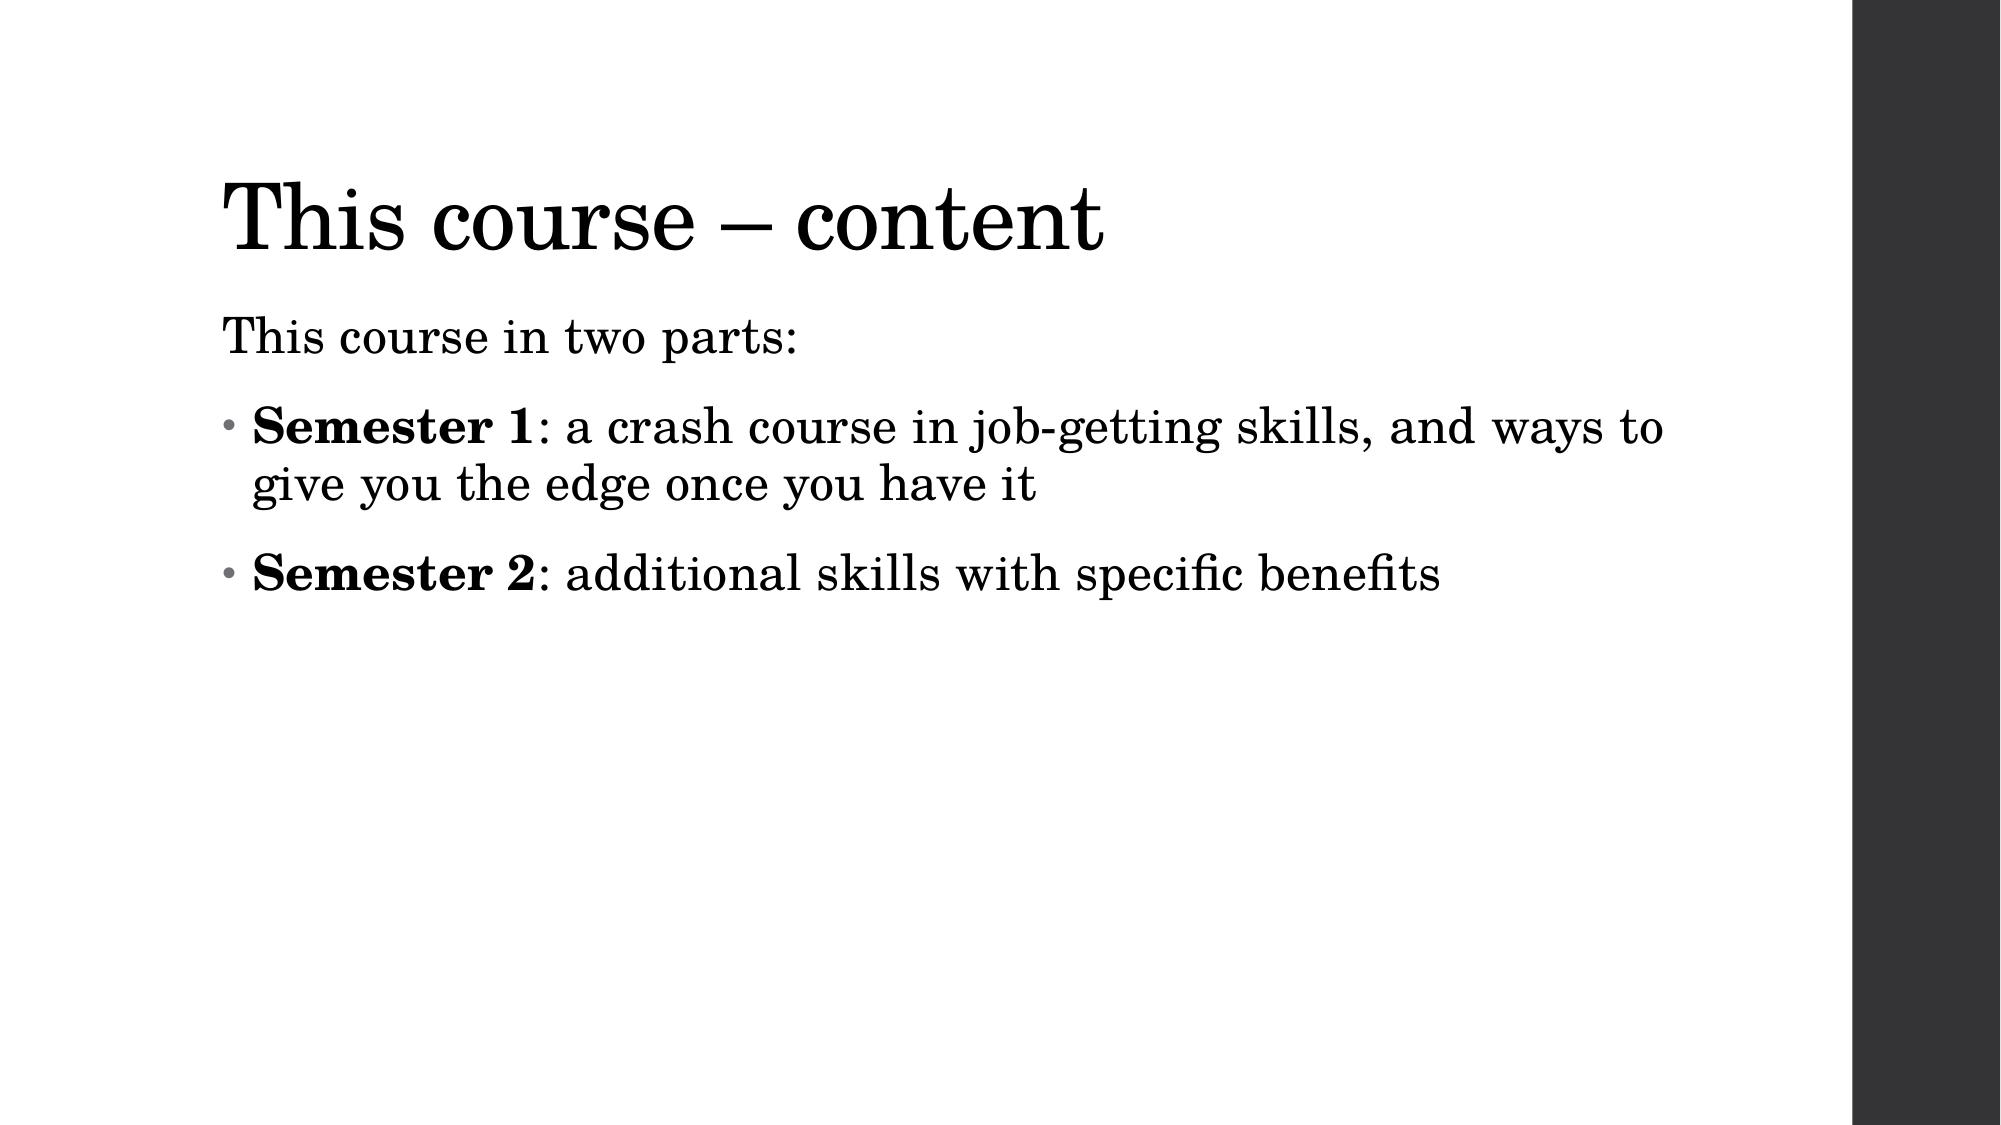

# This course – content
This course in two parts:
Semester 1: a crash course in job-getting skills, and ways to give you the edge once you have it
Semester 2: additional skills with specific benefits